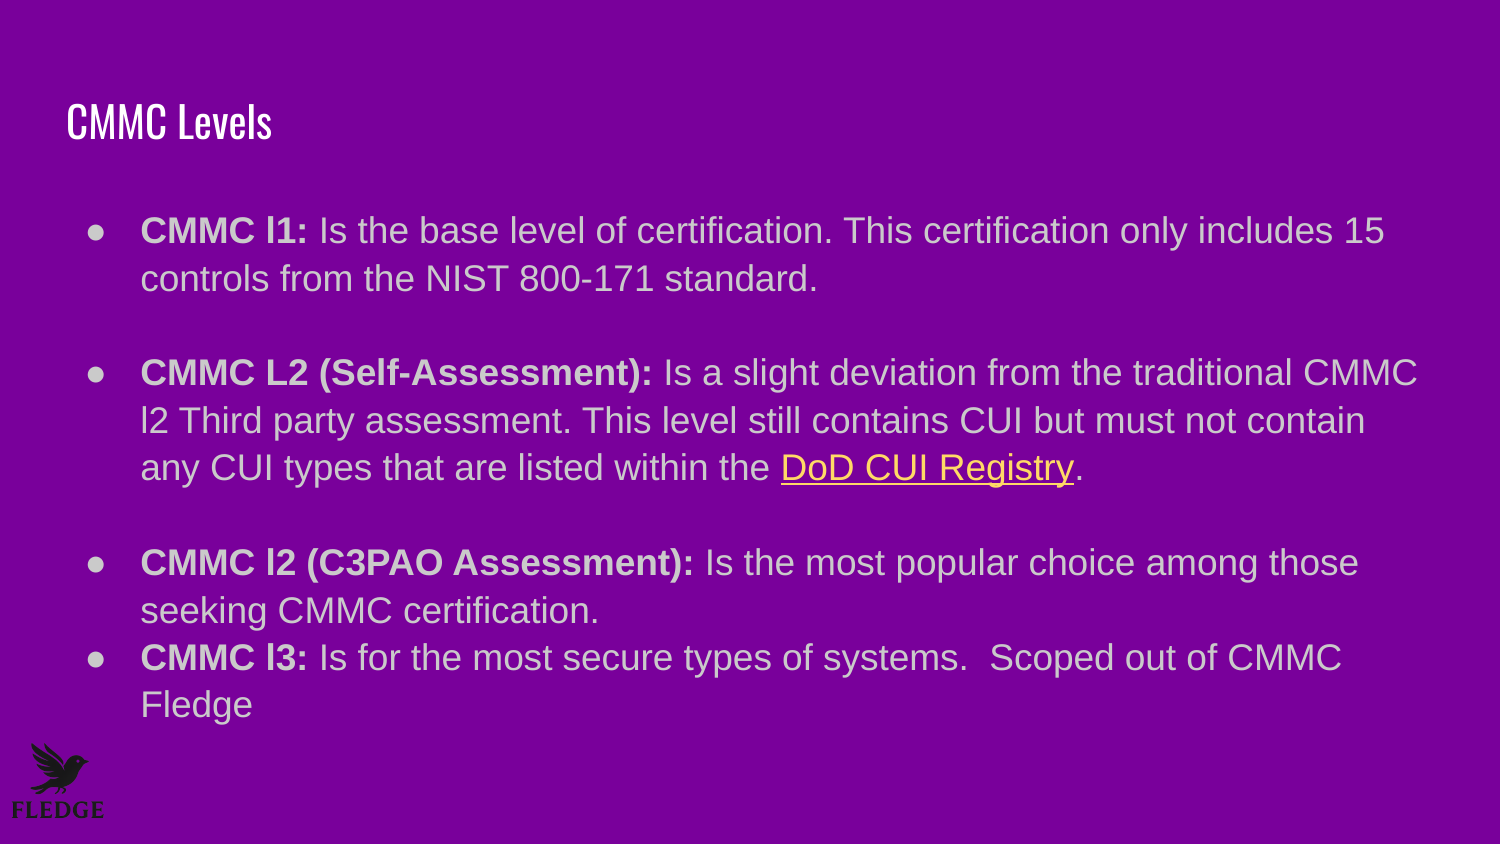

# CMMC Levels
CMMC l1: Is the base level of certification. This certification only includes 15 controls from the NIST 800-171 standard.

CMMC L2 (Self-Assessment): Is a slight deviation from the traditional CMMC l2 Third party assessment. This level still contains CUI but must not contain any CUI types that are listed within the DoD CUI Registry.

CMMC l2 (C3PAO Assessment): Is the most popular choice among those seeking CMMC certification.
CMMC l3: Is for the most secure types of systems.  Scoped out of CMMC Fledge